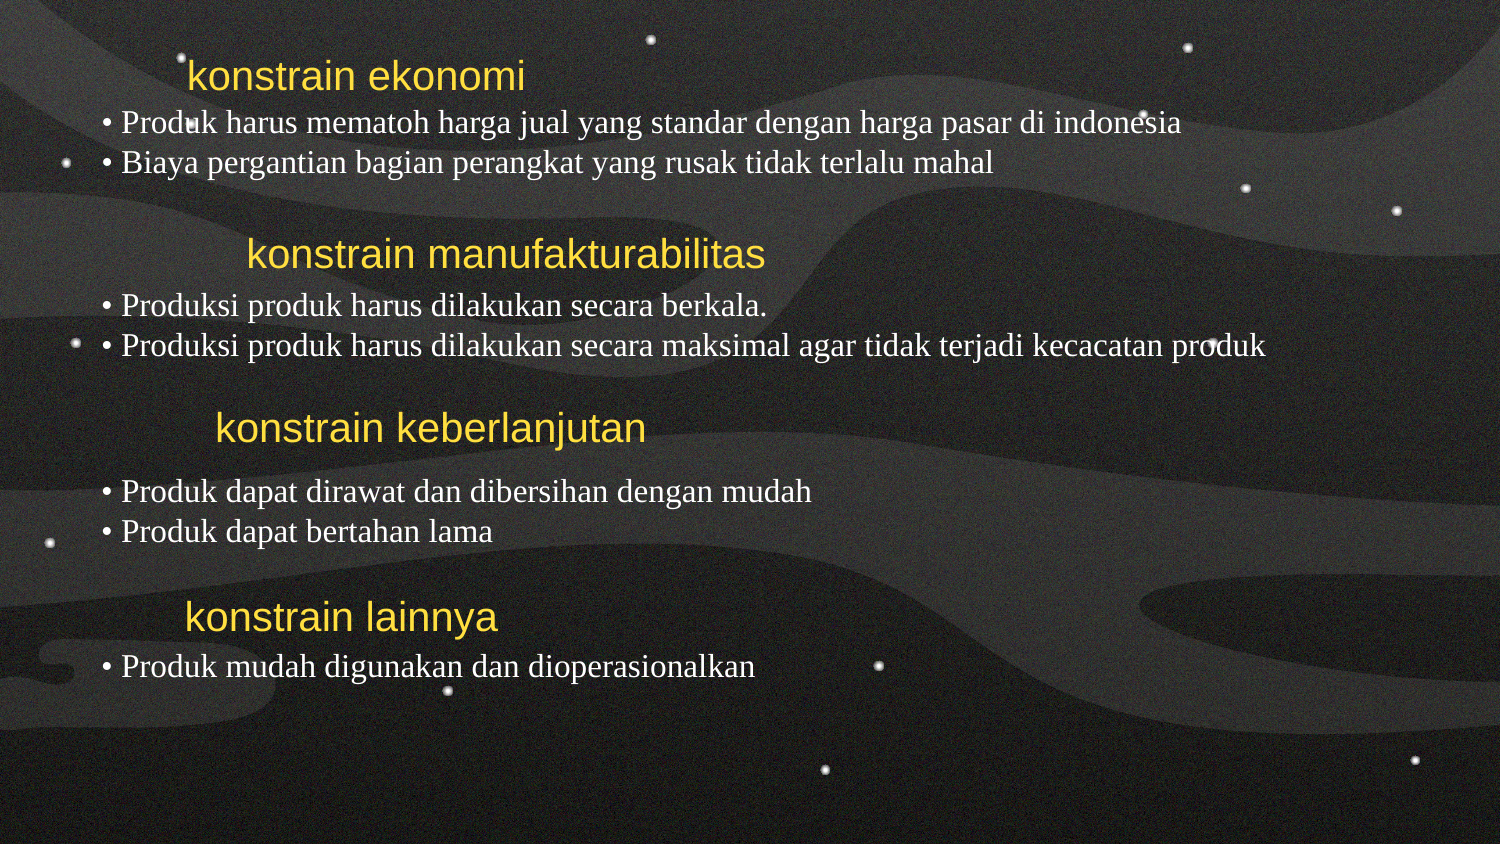

konstrain ekonomi
• Produk harus mematoh harga jual yang standar dengan harga pasar di indonesia
• Biaya pergantian bagian perangkat yang rusak tidak terlalu mahal

konstrain manufakturabilitas
• Produksi produk harus dilakukan secara berkala.
• Produksi produk harus dilakukan secara maksimal agar tidak terjadi kecacatan produk

konstrain keberlanjutan
• Produk dapat dirawat dan dibersihan dengan mudah
• Produk dapat bertahan lama
konstrain lainnya
• Produk mudah digunakan dan dioperasionalkan